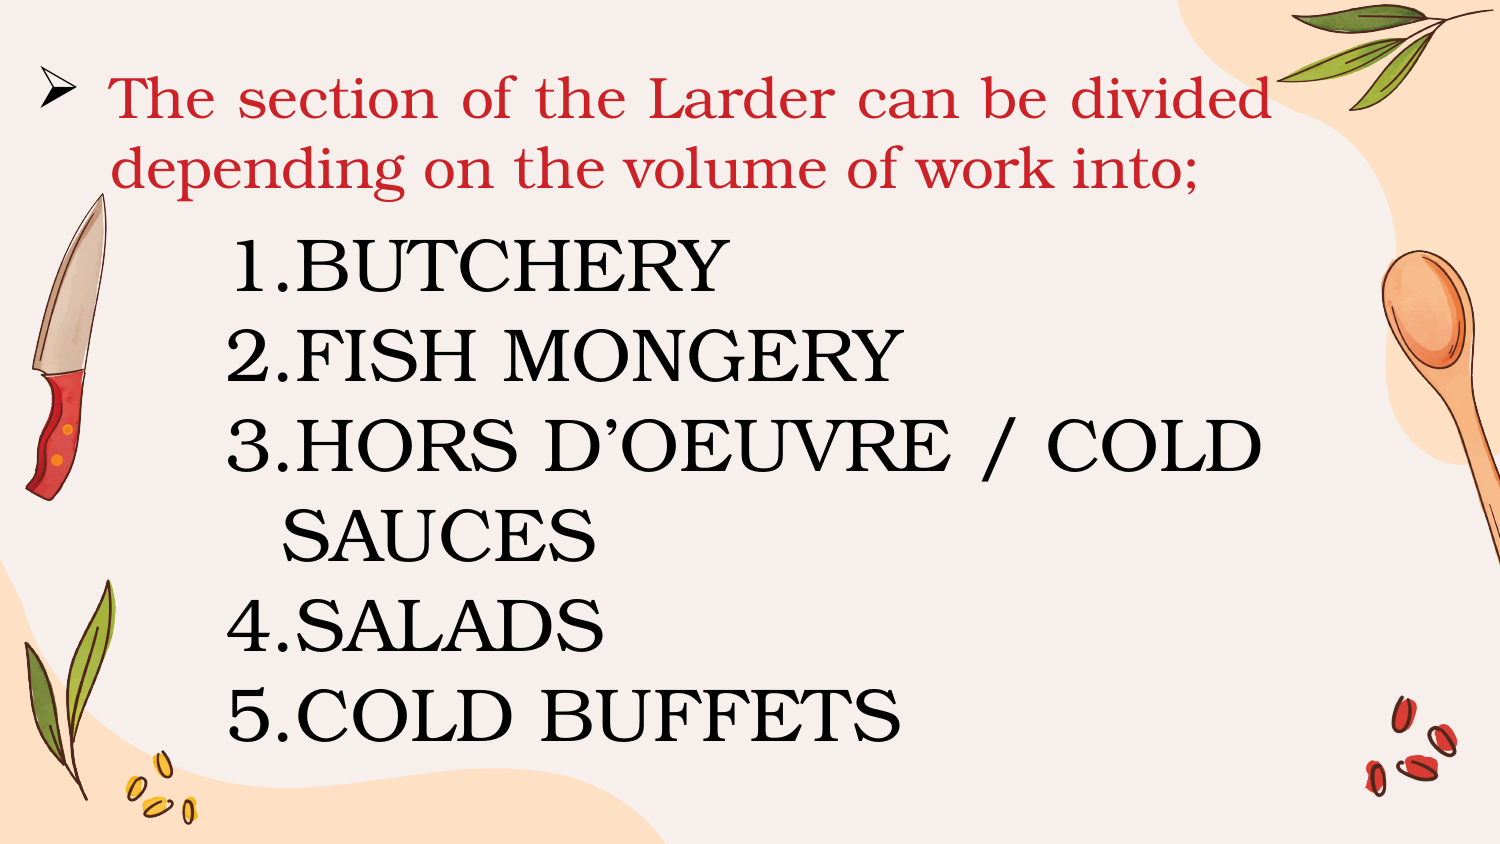

The section of the Larder can be divided depending on the volume of work into;
BUTCHERY
FISH MONGERY
HORS D’OEUVRE / COLD SAUCES
SALADS
COLD BUFFETS